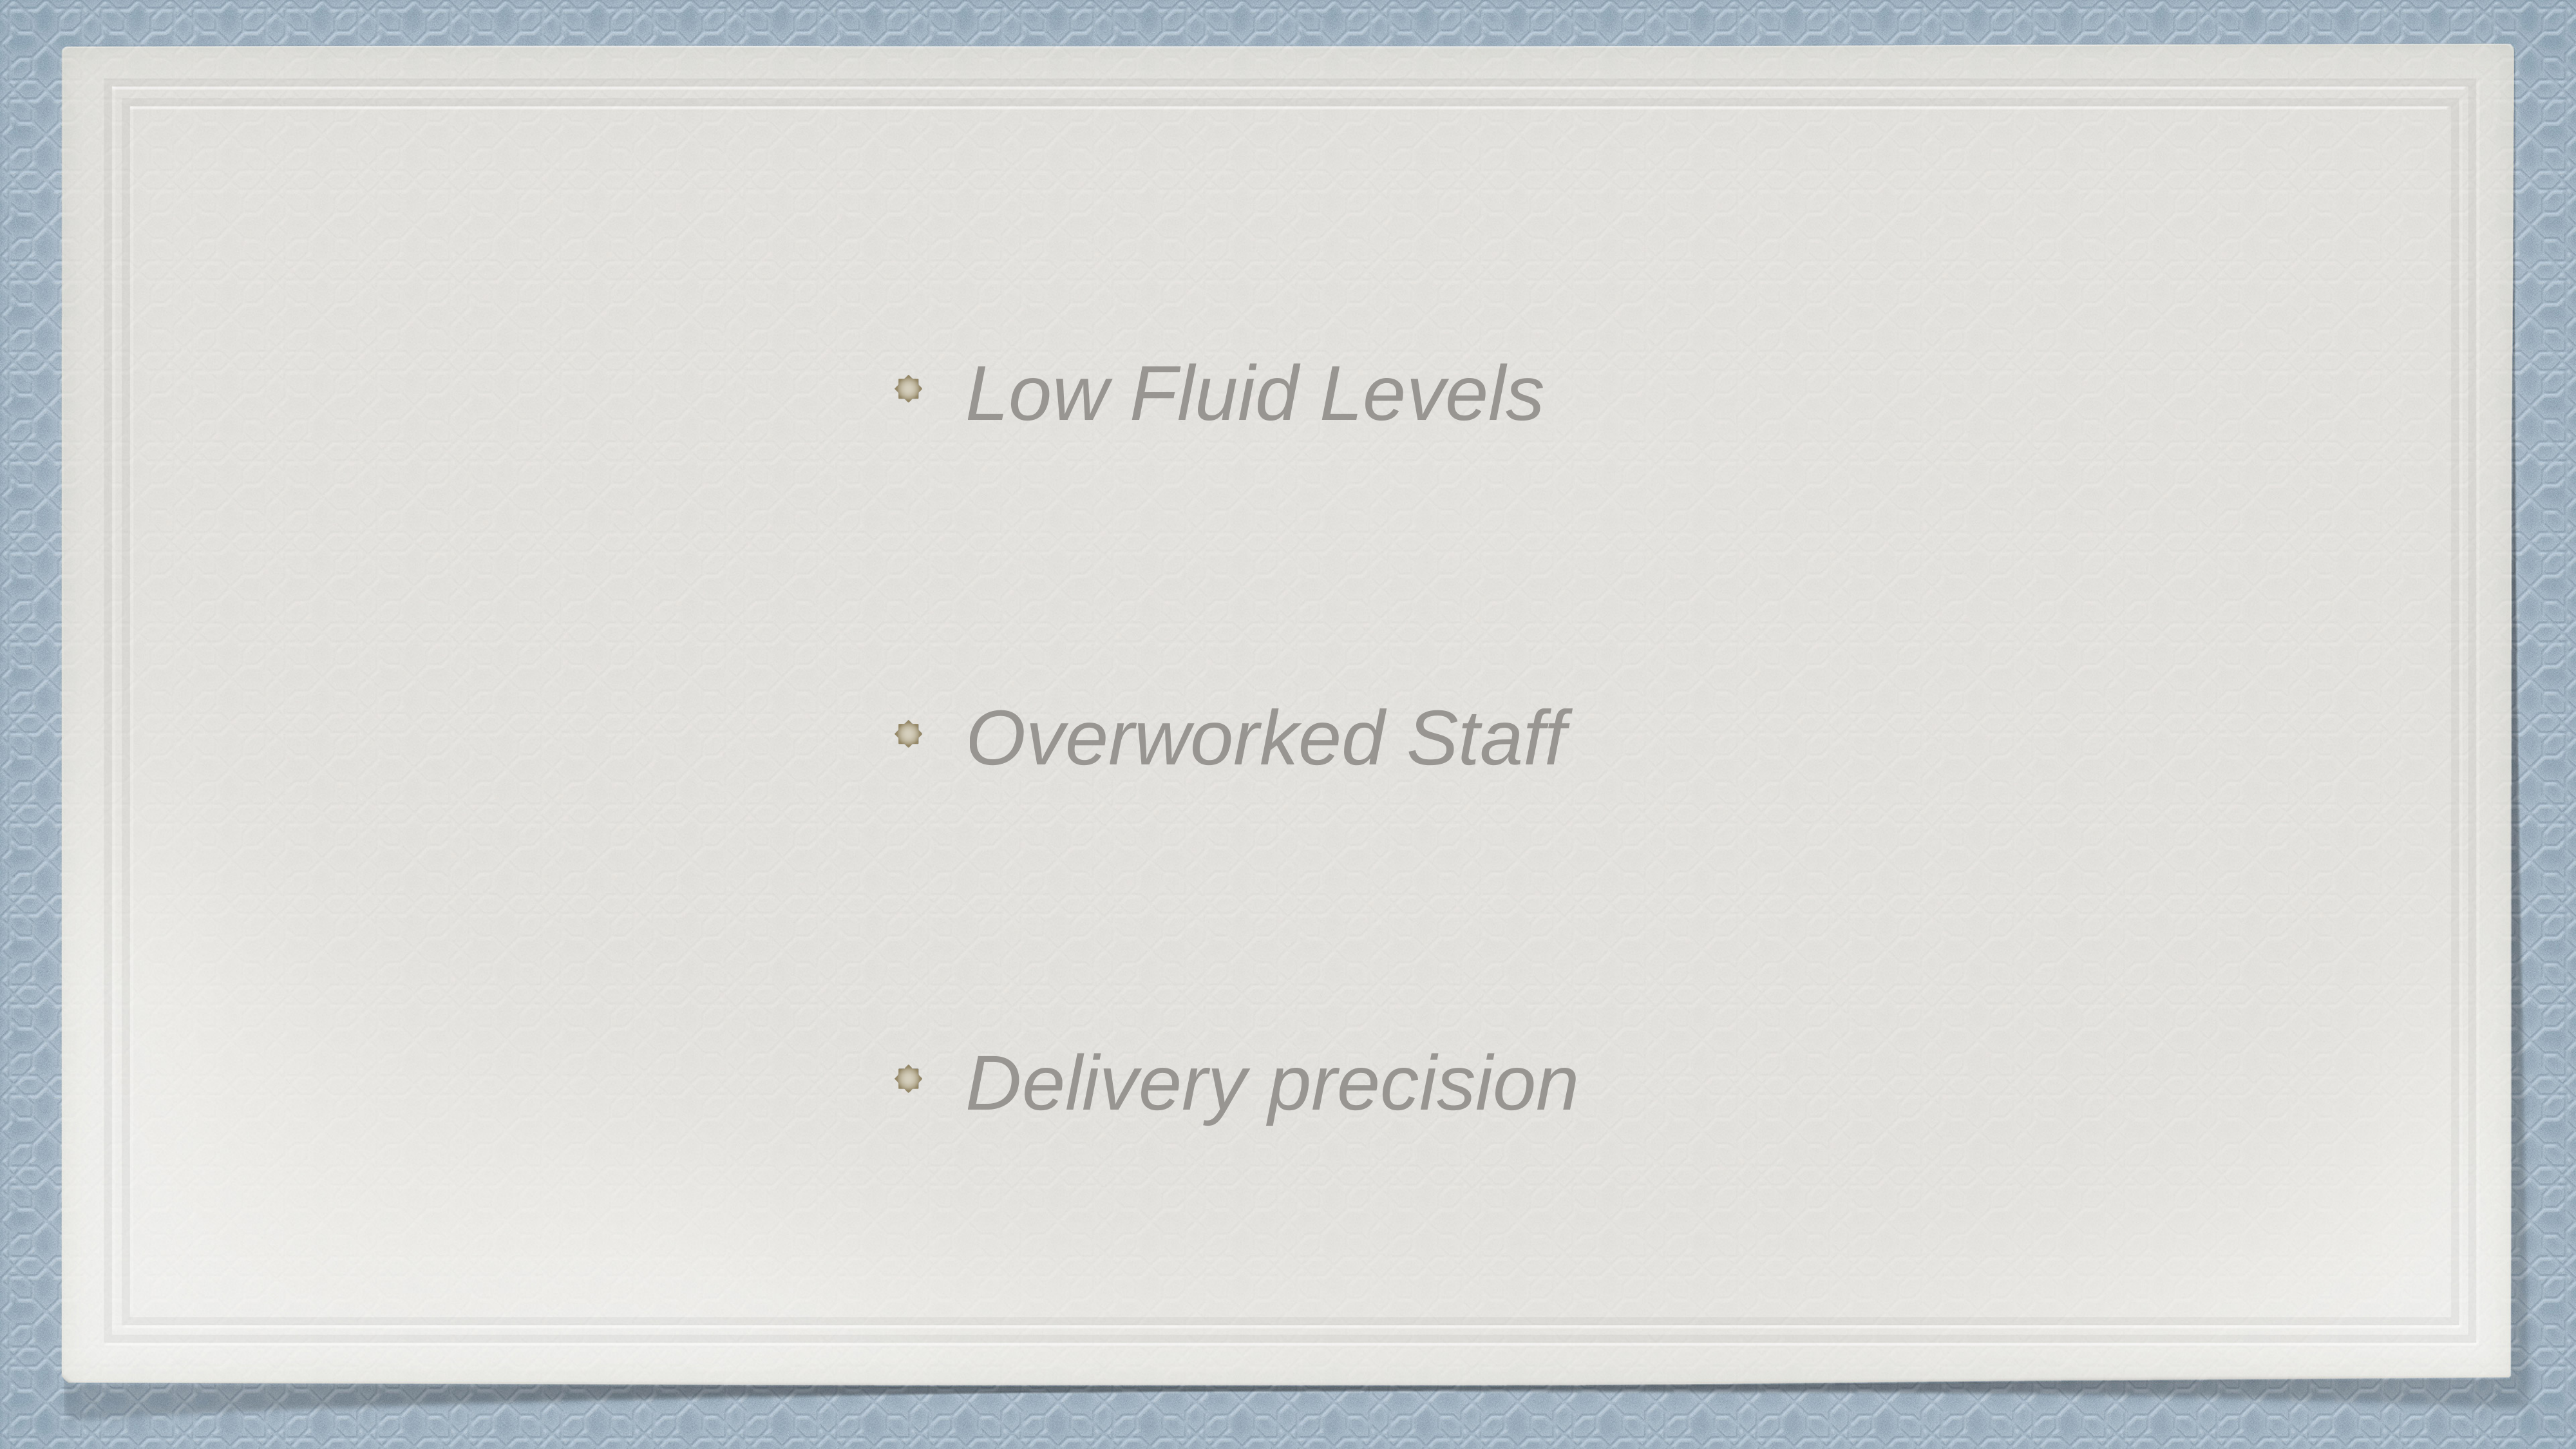

Low Fluid Levels

Overworked Staff

Delivery precision